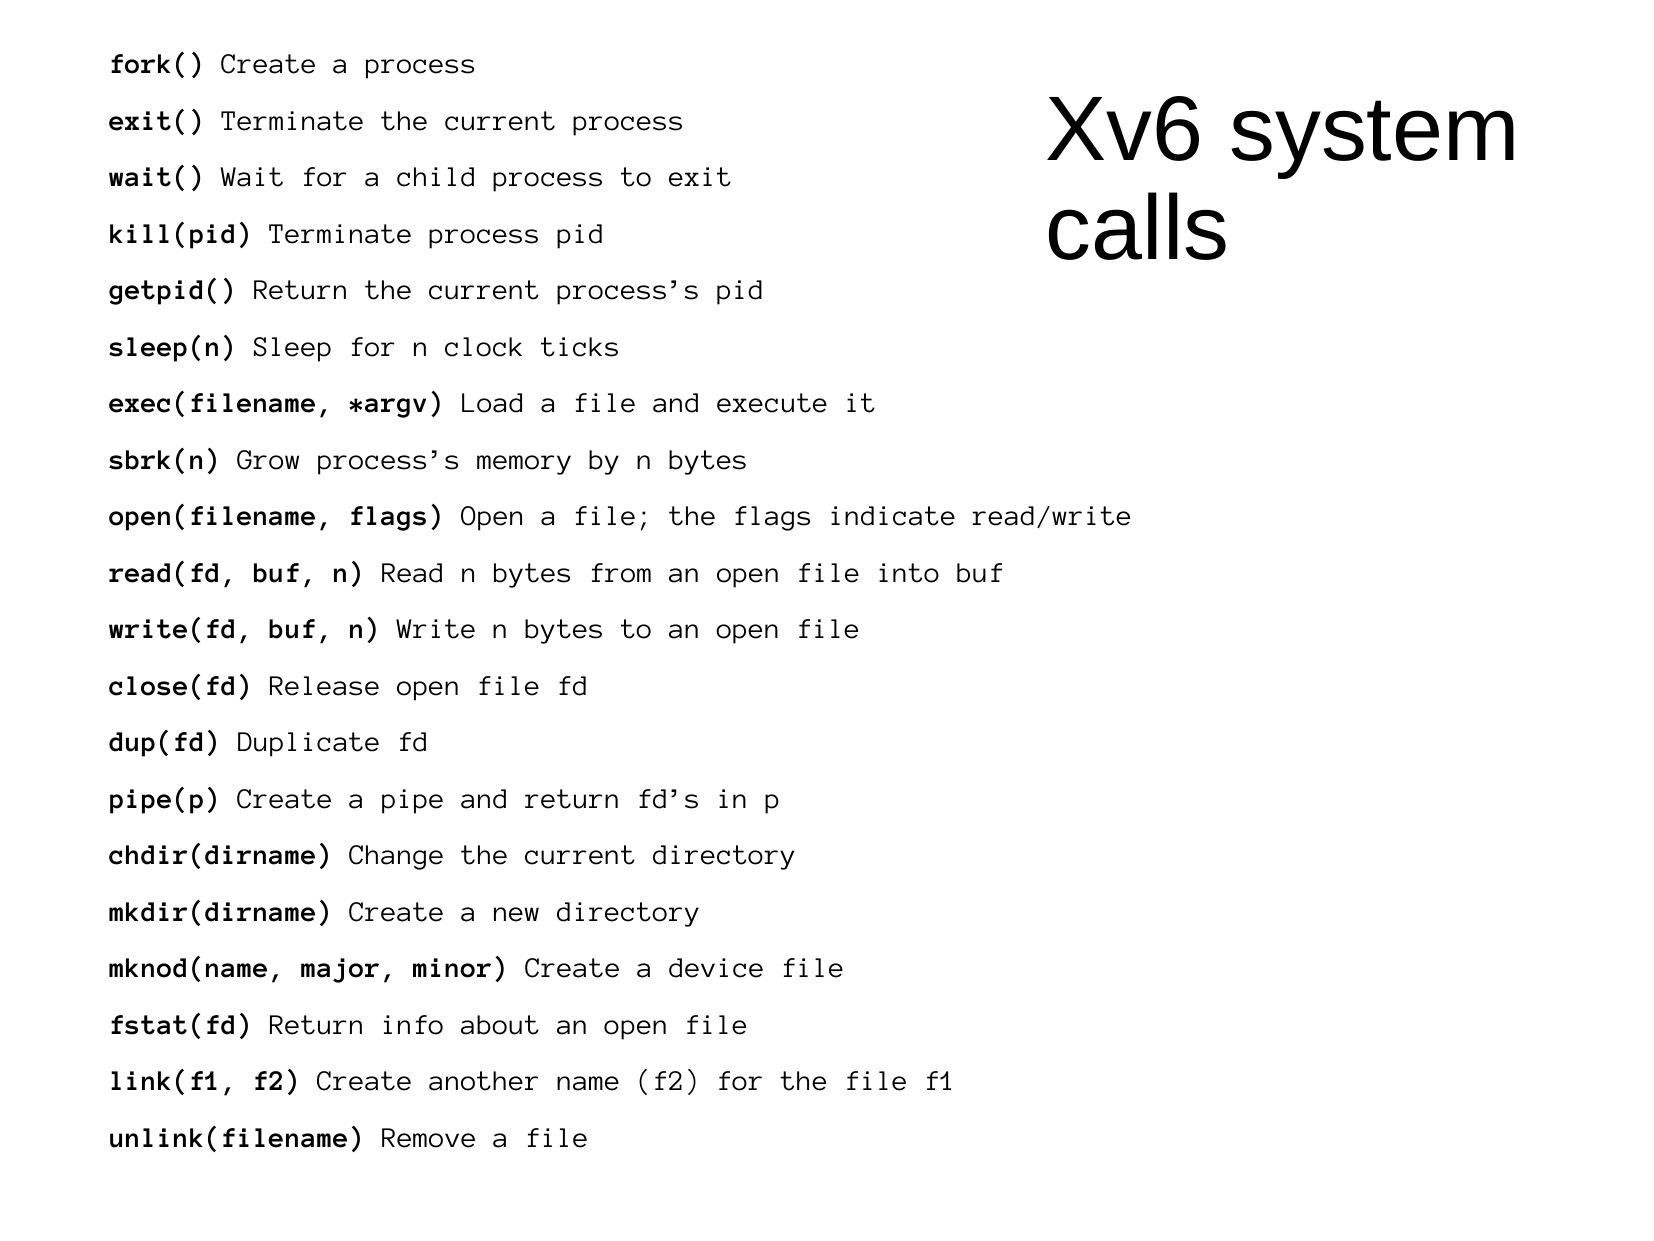

fork() Create a process
exit() Terminate the current process
wait() Wait for a child process to exit
kill(pid) Terminate process pid
getpid() Return the current process’s pid
sleep(n) Sleep for n clock ticks
exec(filename, *argv) Load a file and execute it
sbrk(n) Grow process’s memory by n bytes
open(filename, flags) Open a file; the flags indicate read/write
read(fd, buf, n) Read n bytes from an open file into buf
write(fd, buf, n) Write n bytes to an open file
close(fd) Release open file fd
dup(fd) Duplicate fd
pipe(p) Create a pipe and return fd’s in p
chdir(dirname) Change the current directory
mkdir(dirname) Create a new directory
mknod(name, major, minor) Create a device file
fstat(fd) Return info about an open file
link(f1, f2) Create another name (f2) for the file f1
unlink(filename) Remove a file
# Xv6 system calls